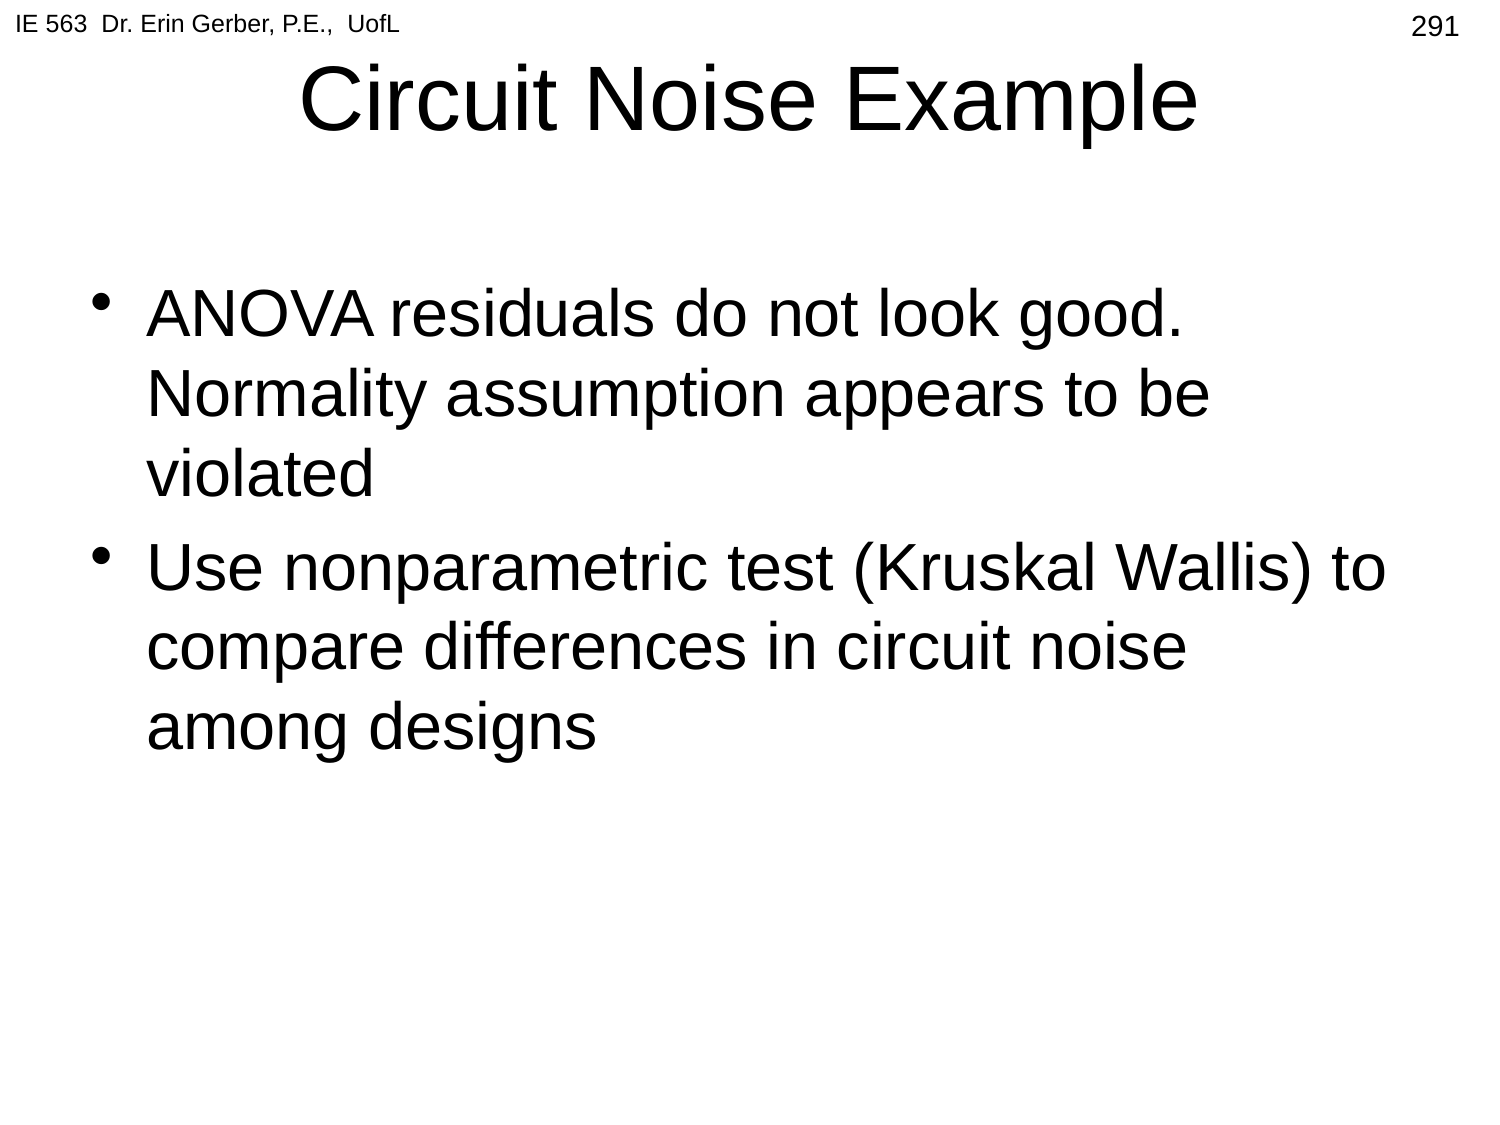

IE 563  Dr. Erin Gerber, P.E.,  UofL
# Circuit Noise Example
291
ANOVA residuals do not look good.  Normality assumption appears to be violated
Use nonparametric test (Kruskal Wallis) to compare differences in circuit noise among designs